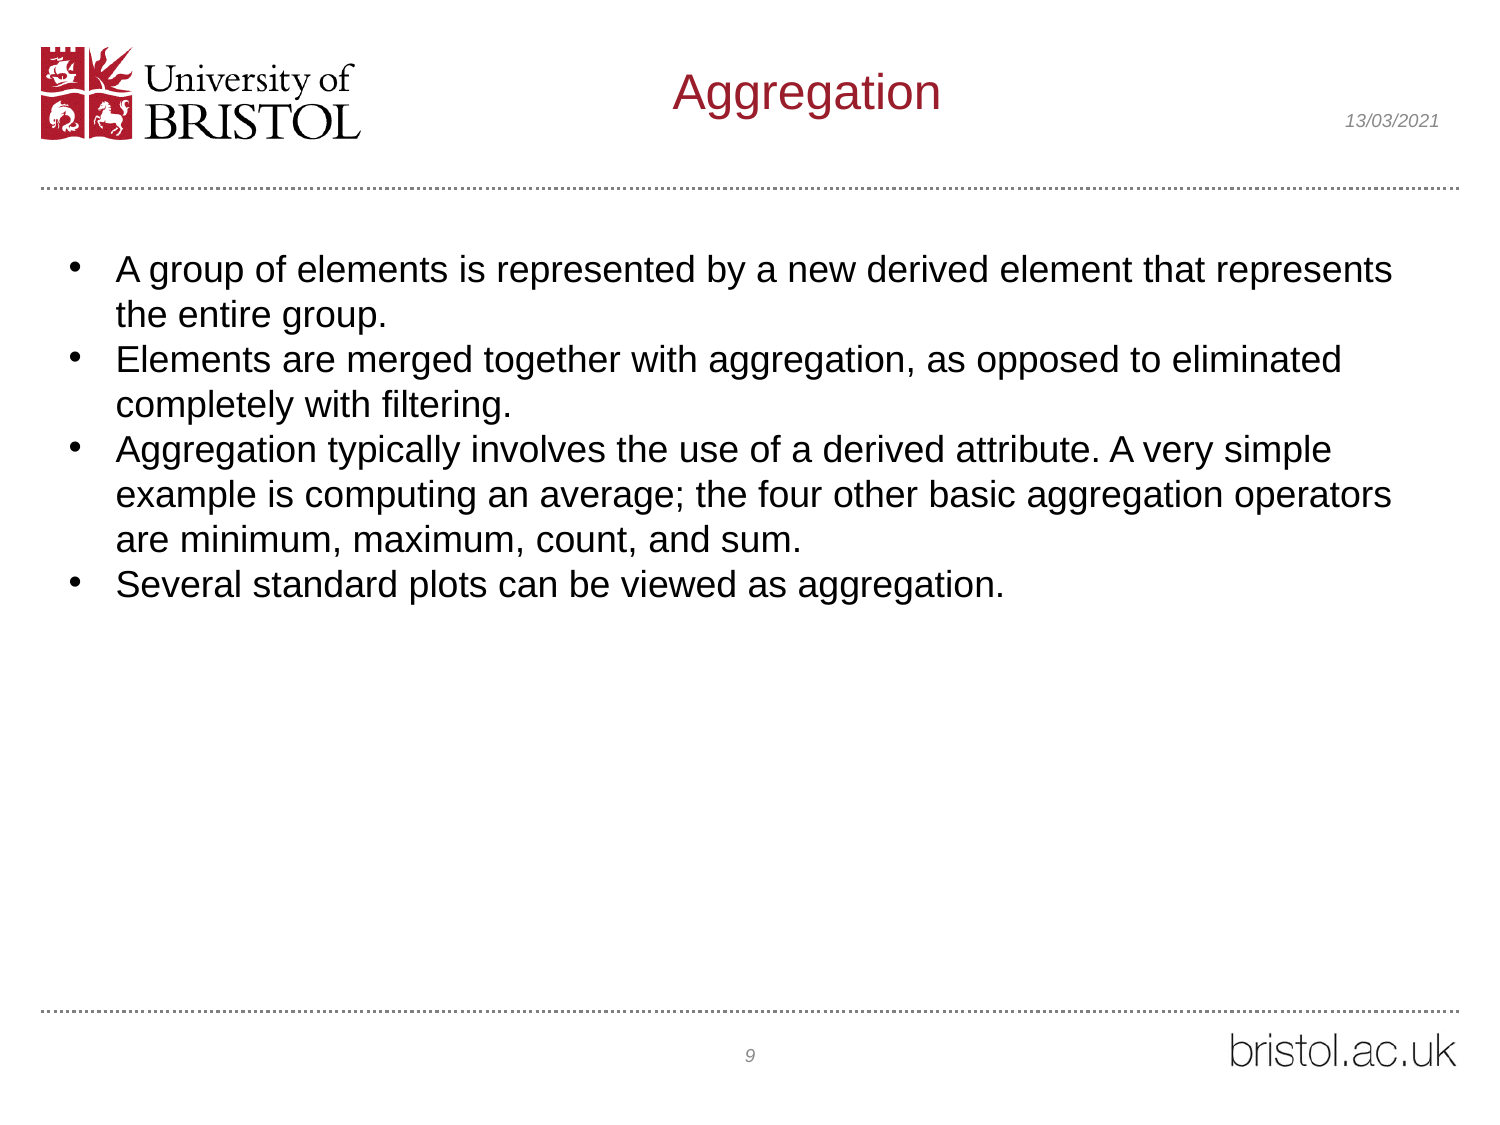

# Aggregation
13/03/2021
A group of elements is represented by a new derived element that represents the entire group.
Elements are merged together with aggregation, as opposed to eliminated completely with filtering.
Aggregation typically involves the use of a derived attribute. A very simple example is computing an average; the four other basic aggregation operators are minimum, maximum, count, and sum.
Several standard plots can be viewed as aggregation.

9